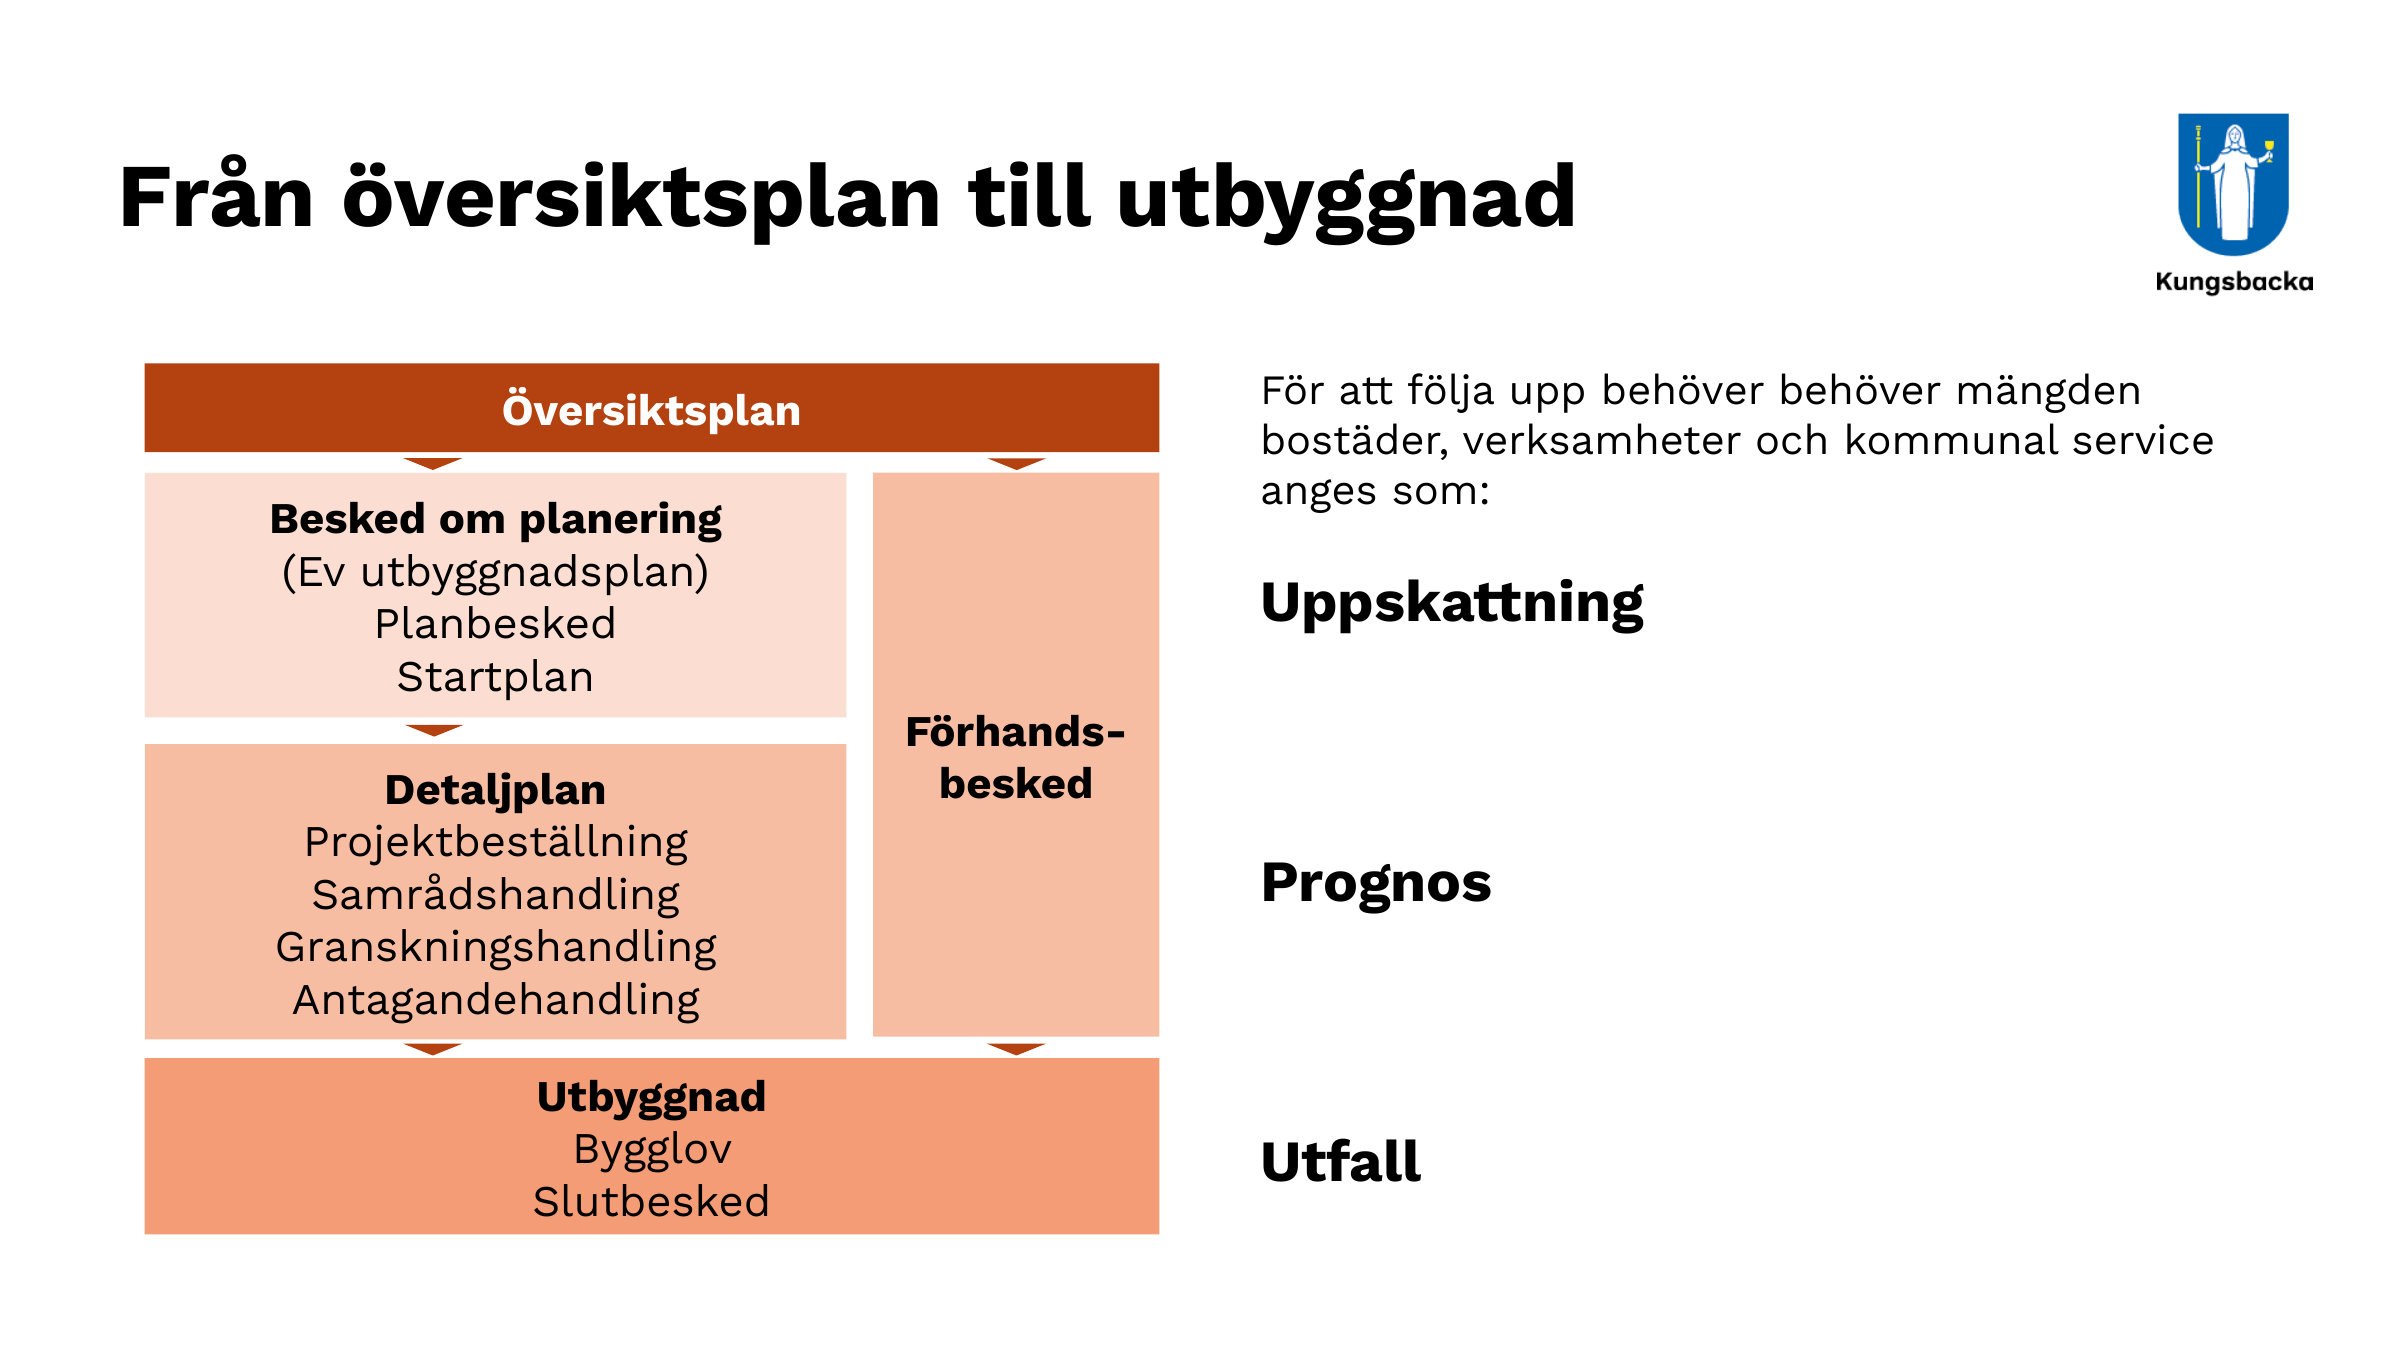

# Från översiktsplan till utbyggnad
För att följa upp behöver behöver mängden bostäder, verksamheter och kommunal service anges som:

Uppskattning

Prognos

Utfall
Översiktsplan

Förhands-besked
Besked om planering
(Ev utbyggnadsplan)
Planbesked
Startplan

Detaljplan
Projektbeställning
Samrådshandling
Granskningshandling
Antagandehandling

Utbyggnad
Bygglov
Slutbesked